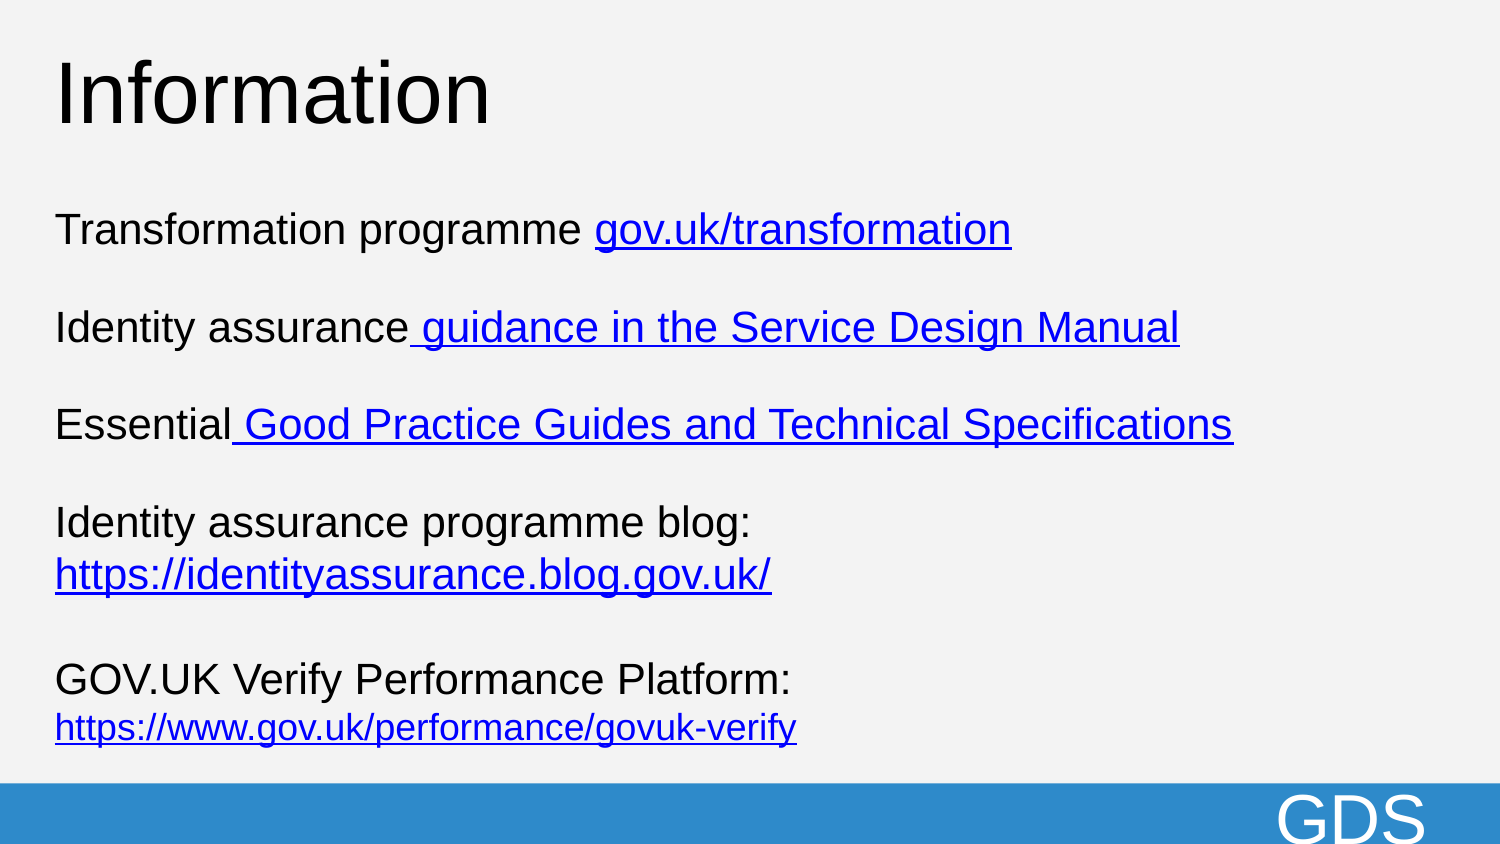

Information
Transformation programme gov.uk/transformation

Identity assurance guidance in the Service Design Manual

Essential Good Practice Guides and Technical Specifications

Identity assurance programme blog: https://identityassurance.blog.gov.uk/

GOV.UK Verify Performance Platform:
https://www.gov.uk/performance/govuk-verify